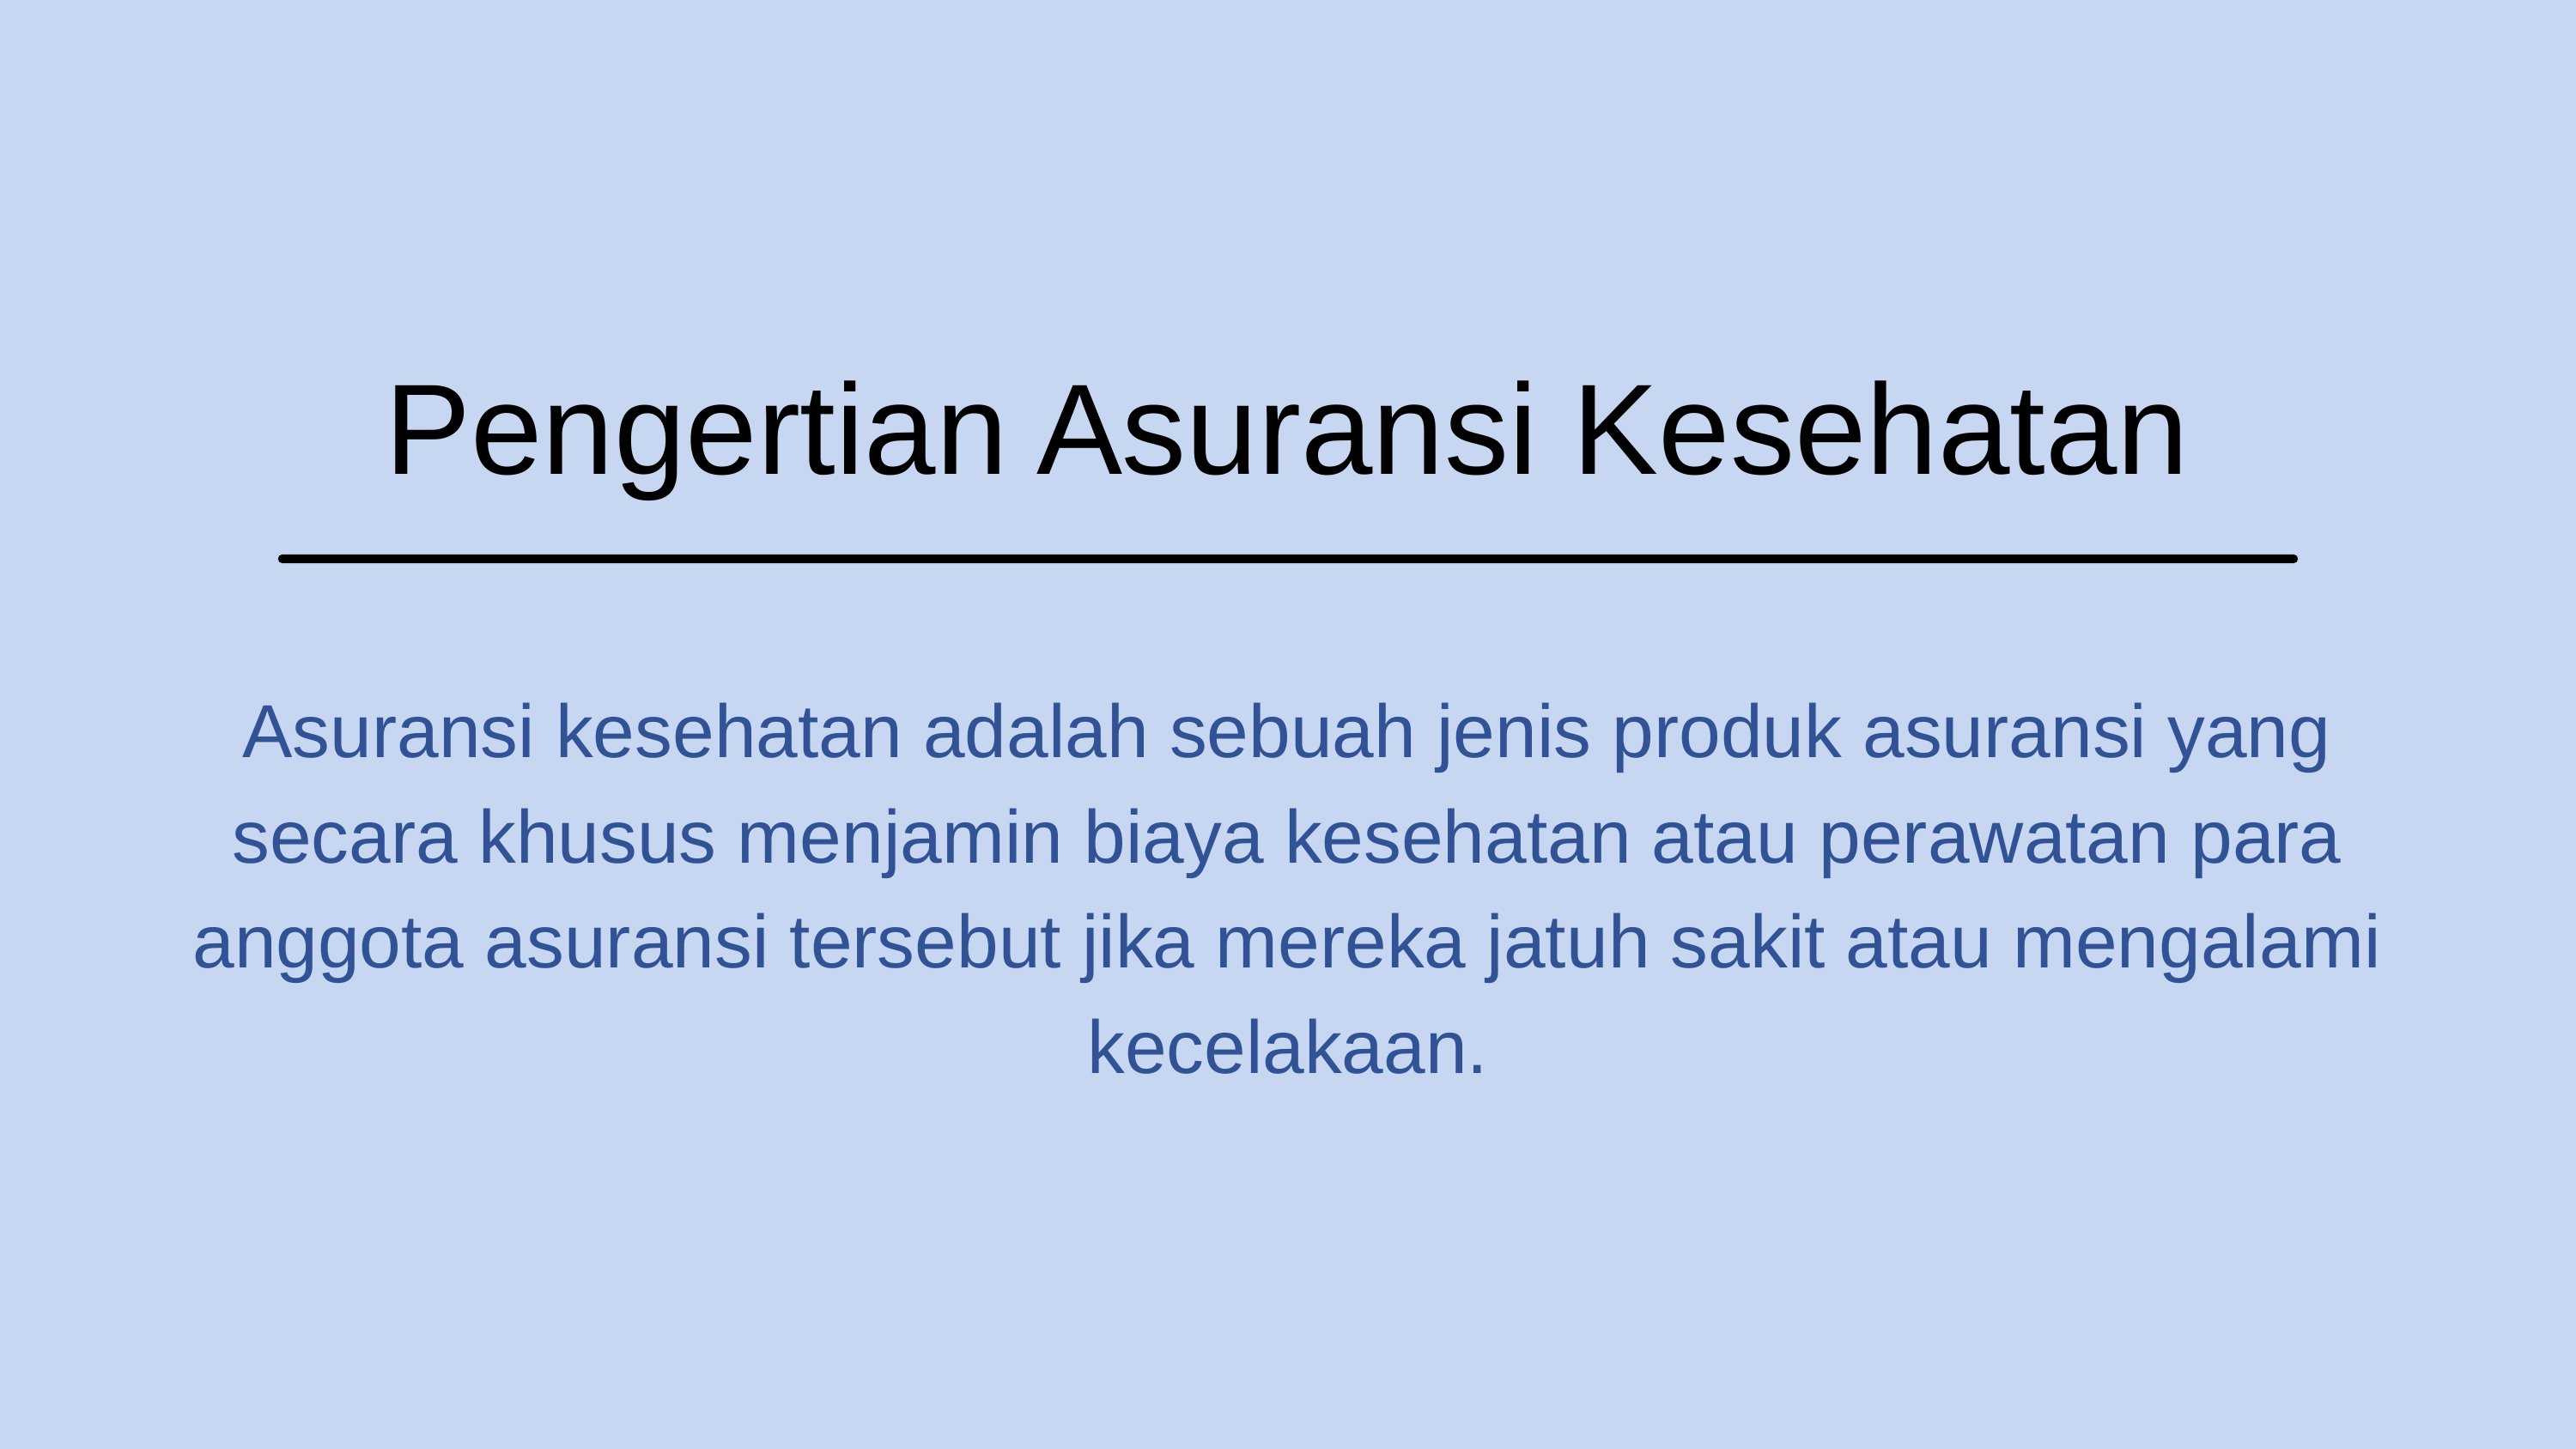

Pengertian Asuransi Kesehatan

Asuransi kesehatan adalah sebuah jenis produk asuransi yang secara khusus menjamin biaya kesehatan atau perawatan para anggota asuransi tersebut jika mereka jatuh sakit atau mengalami kecelakaan.